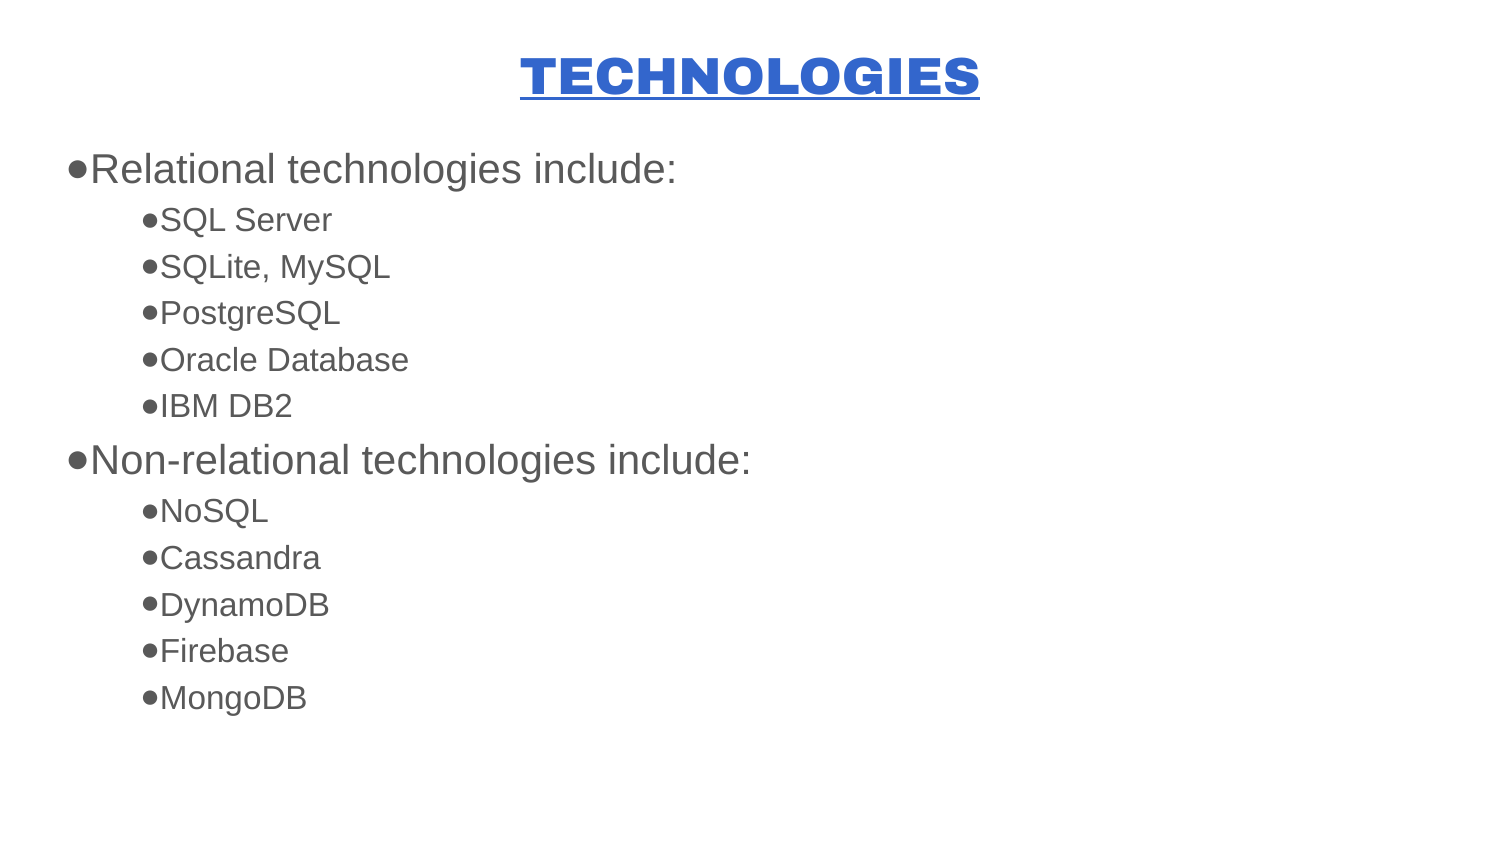

# TECHNOLOGIES
Relational technologies include:
SQL Server
SQLite, MySQL
PostgreSQL
Oracle Database
IBM DB2
Non-relational technologies include:
NoSQL
Cassandra
DynamoDB
Firebase
MongoDB